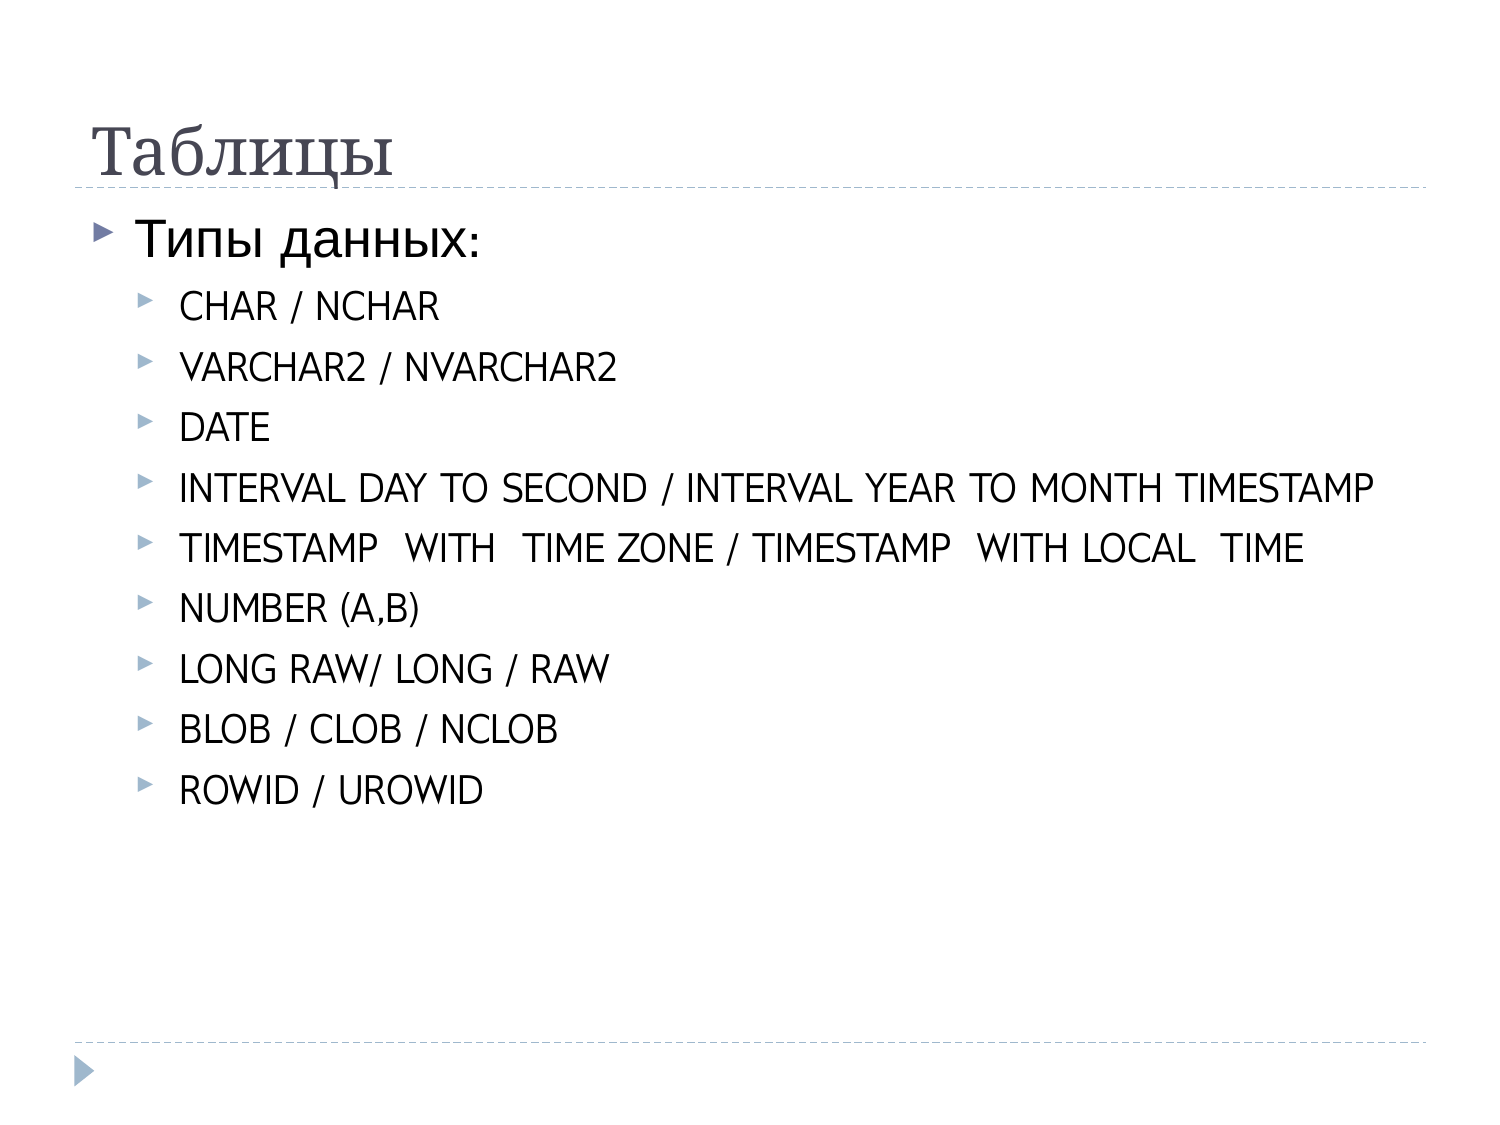

# Таблицы
Типы данных:
CHAR / NCHAR
VARCHAR2 / NVARCHAR2
DATE
INTERVAL DAY TO SECOND / INTERVAL YEAR TO MONTH TIMESTAMP
TIMESTAMP  WITH  TIME ZONE / TIMESTAMP  WITH LOCAL  TIME
NUMBER (A,B)
LONG RAW/ LONG / RAW
BLOB / CLOB / NCLOB
ROWID / UROWID